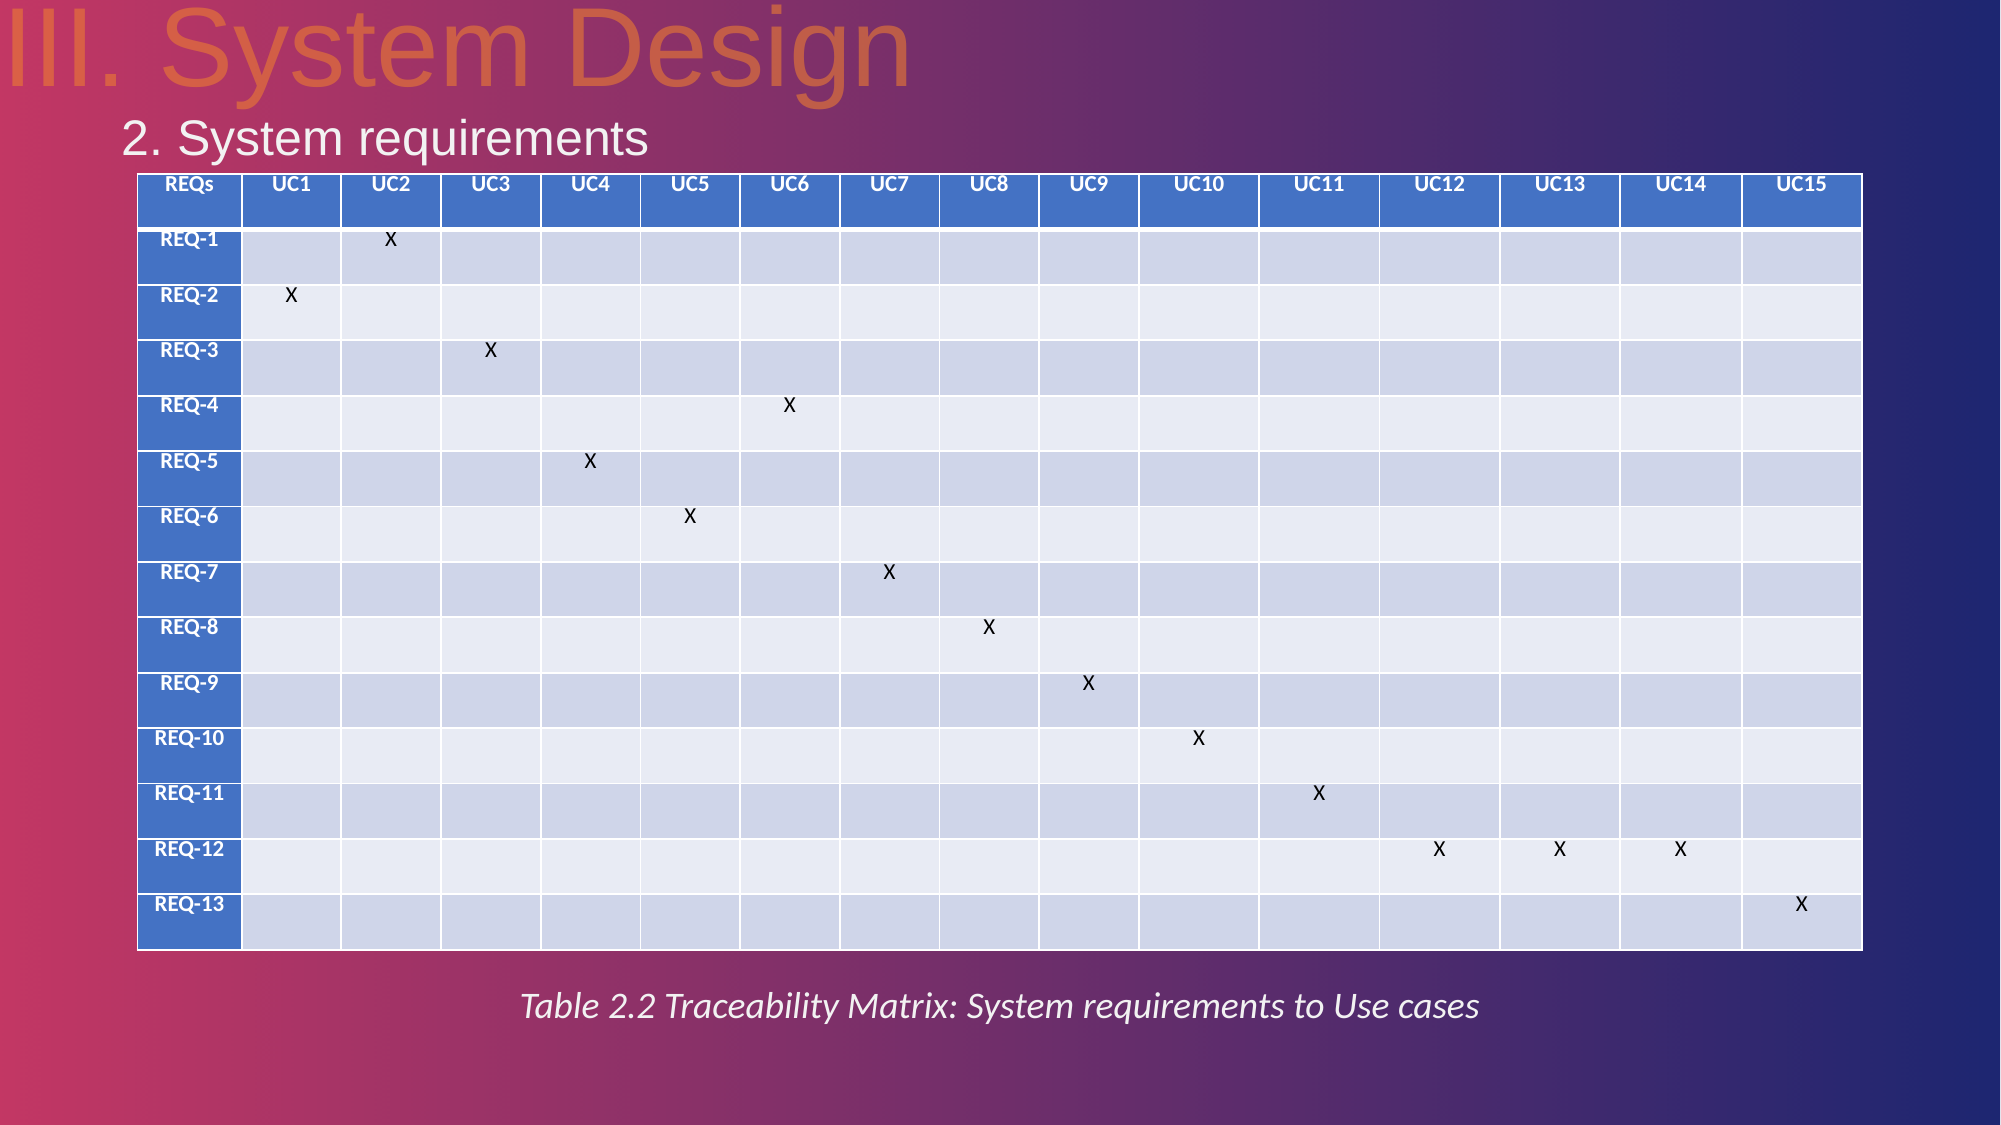

III. System Design
2. System requirements
| REQs | UC1 | UC2 | UC3 | UC4 | UC5 | UC6 | UC7 | UC8 | UC9 | UC10 | UC11 | UC12 | UC13 | UC14 | UC15 |
| --- | --- | --- | --- | --- | --- | --- | --- | --- | --- | --- | --- | --- | --- | --- | --- |
| REQ-1 |  | X |  |  |  |  |  |  |  |  |  |  |  |  |  |
| REQ-2 | X |  |  |  |  |  |  |  |  |  |  |  |  |  |  |
| REQ-3 |  |  | X |  |  |  |  |  |  |  |  |  |  |  |  |
| REQ-4 |  |  |  |  |  | X |  |  |  |  |  |  |  |  |  |
| REQ-5 |  |  |  | X |  |  |  |  |  |  |  |  |  |  |  |
| REQ-6 |  |  |  |  | X |  |  |  |  |  |  |  |  |  |  |
| REQ-7 |  |  |  |  |  |  | X |  |  |  |  |  |  |  |  |
| REQ-8 |  |  |  |  |  |  |  | X |  |  |  |  |  |  |  |
| REQ-9 |  |  |  |  |  |  |  |  | X |  |  |  |  |  |  |
| REQ-10 |  |  |  |  |  |  |  |  |  | X |  |  |  |  |  |
| REQ-11 |  |  |  |  |  |  |  |  |  |  | X |  |  |  |  |
| REQ-12 |  |  |  |  |  |  |  |  |  |  |  | X | X | X |  |
| REQ-13 |  |  |  |  |  |  |  |  |  |  |  |  |  |  | X |
Table 2.2 Traceability Matrix: System requirements to Use cases
Login